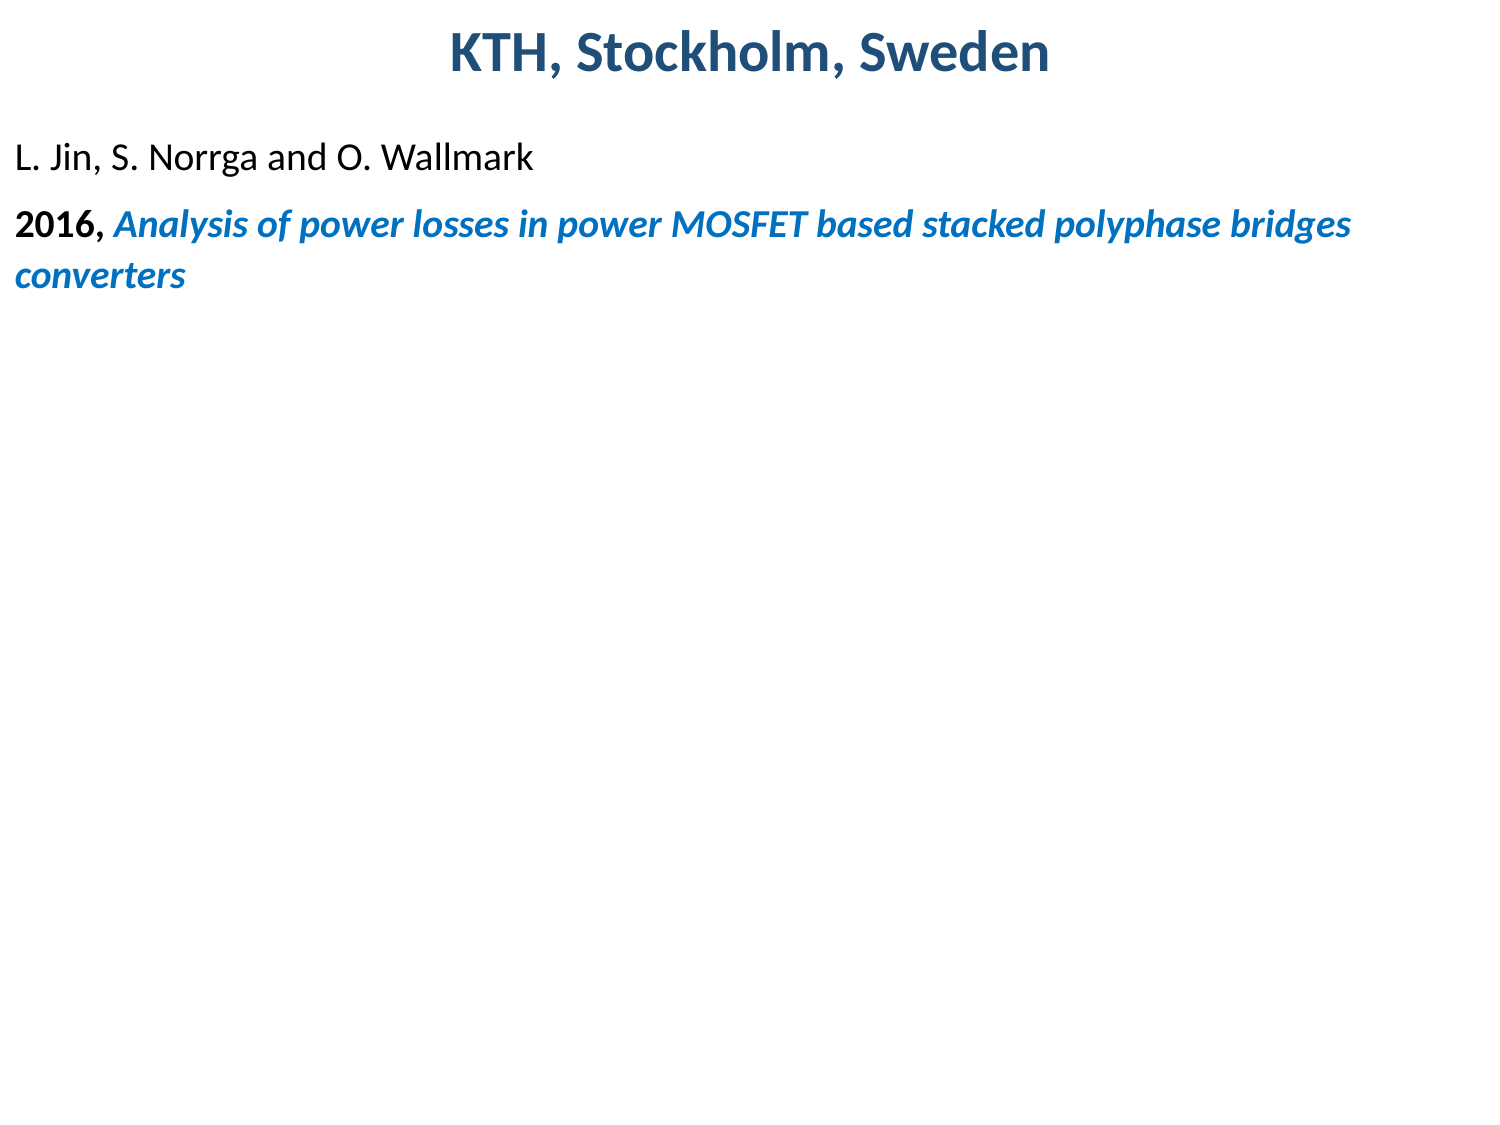

KTH, Stockholm, Sweden
L. Jin, S. Norrga and O. Wallmark
2016, Analysis of power losses in power MOSFET based stacked polyphase bridges converters